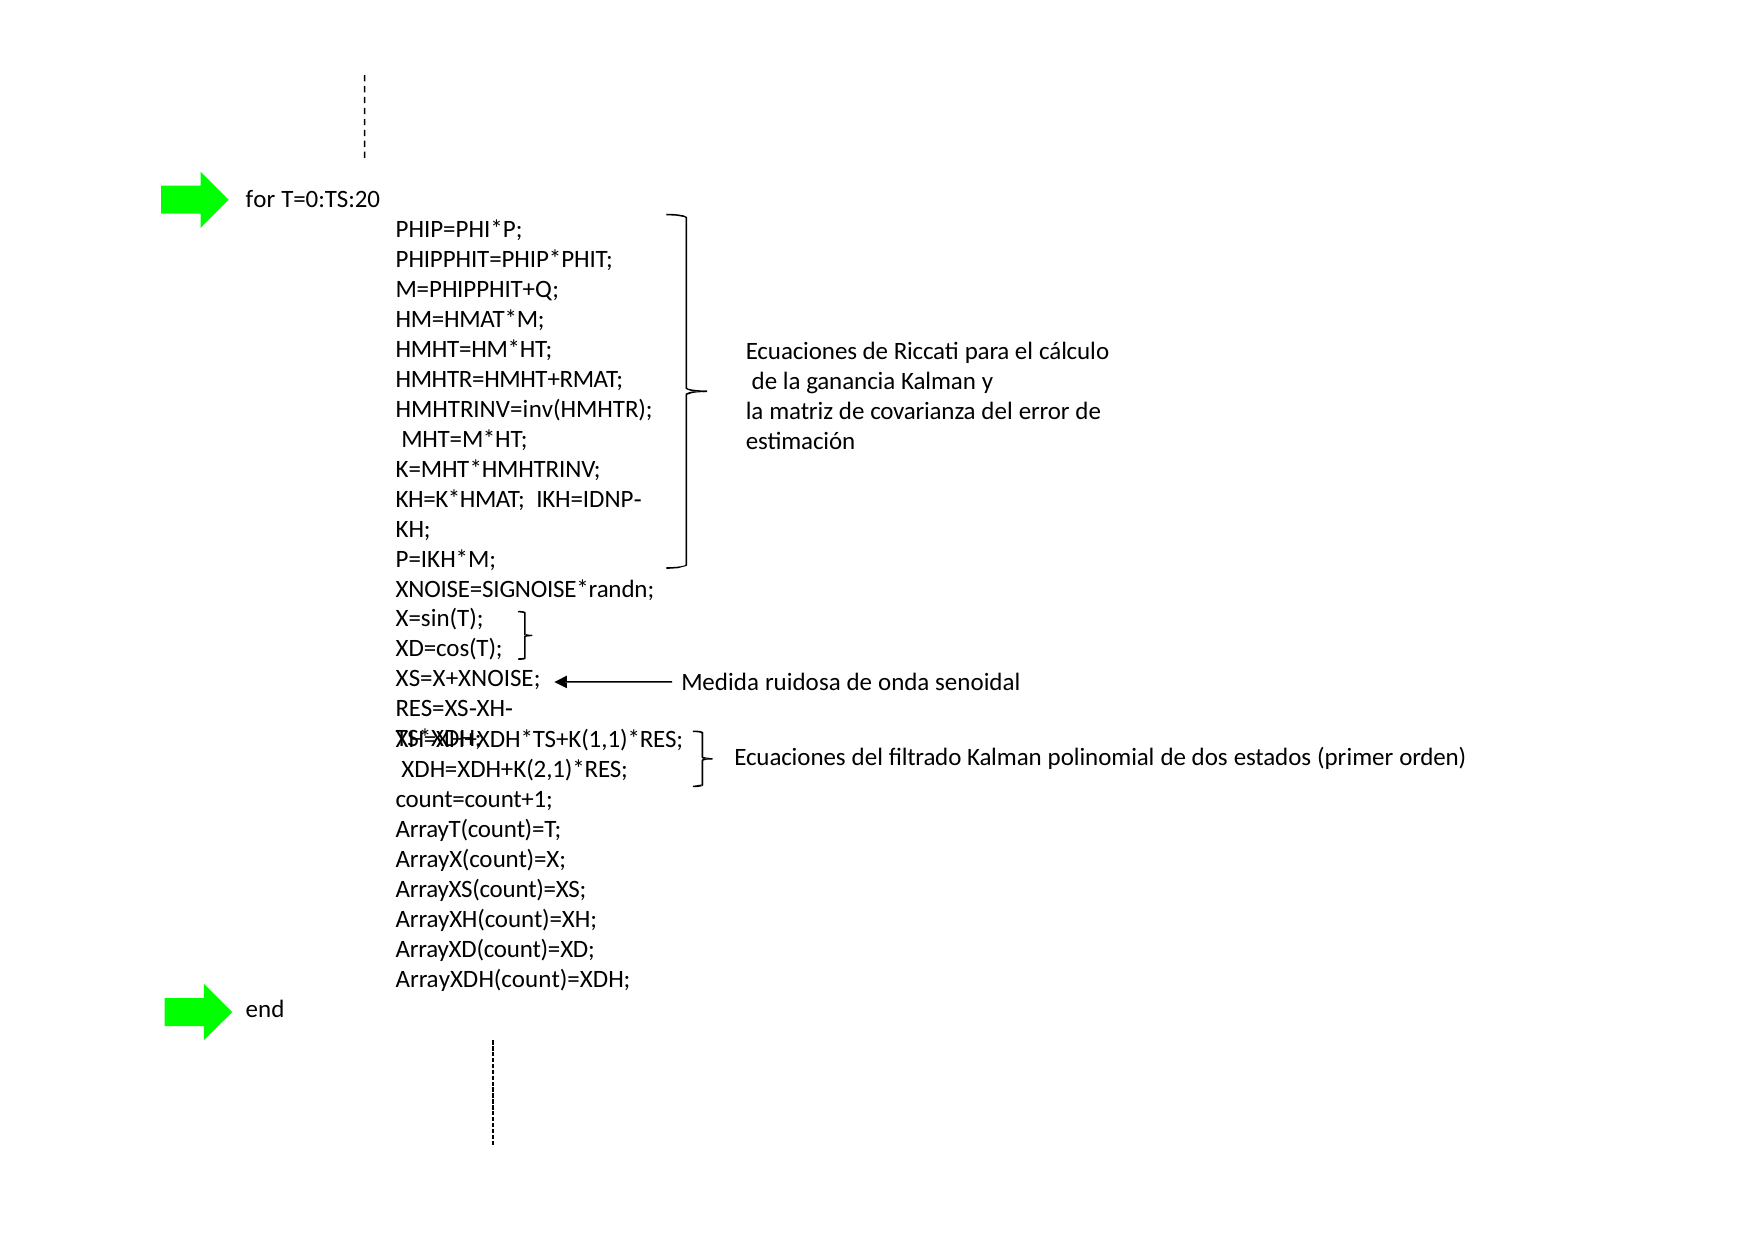

for T=0:TS:20
PHIP=PHI*P;  PHIPPHIT=PHIP*PHIT;  M=PHIPPHIT+Q;  HM=HMAT*M;  HMHT=HM*HT;  HMHTR=HMHT+RMAT;  HMHTRINV=inv(HMHTR);  MHT=M*HT;  K=MHT*HMHTRINV;  KH=K*HMAT;  IKH=IDNP‐KH;
P=IKH*M;  XNOISE=SIGNOISE*randn;
X=sin(T);  XD=cos(T);  XS=X+XNOISE;
RES=XS‐XH‐TS*XDH;

Ecuaciones de Riccati para el cálculo  de la ganancia Kalman y
la matriz de covarianza del error de estimación

Medida ruidosa de onda senoidal

XH=XH+XDH*TS+K(1,1)*RES;  XDH=XDH+K(2,1)*RES;
count=count+1;  ArrayT(count)=T;  ArrayX(count)=X;  ArrayXS(count)=XS;  ArrayXH(count)=XH;  ArrayXD(count)=XD;  ArrayXDH(count)=XDH;

Ecuaciones del filtrado Kalman polinomial de dos estados (primer orden)

end